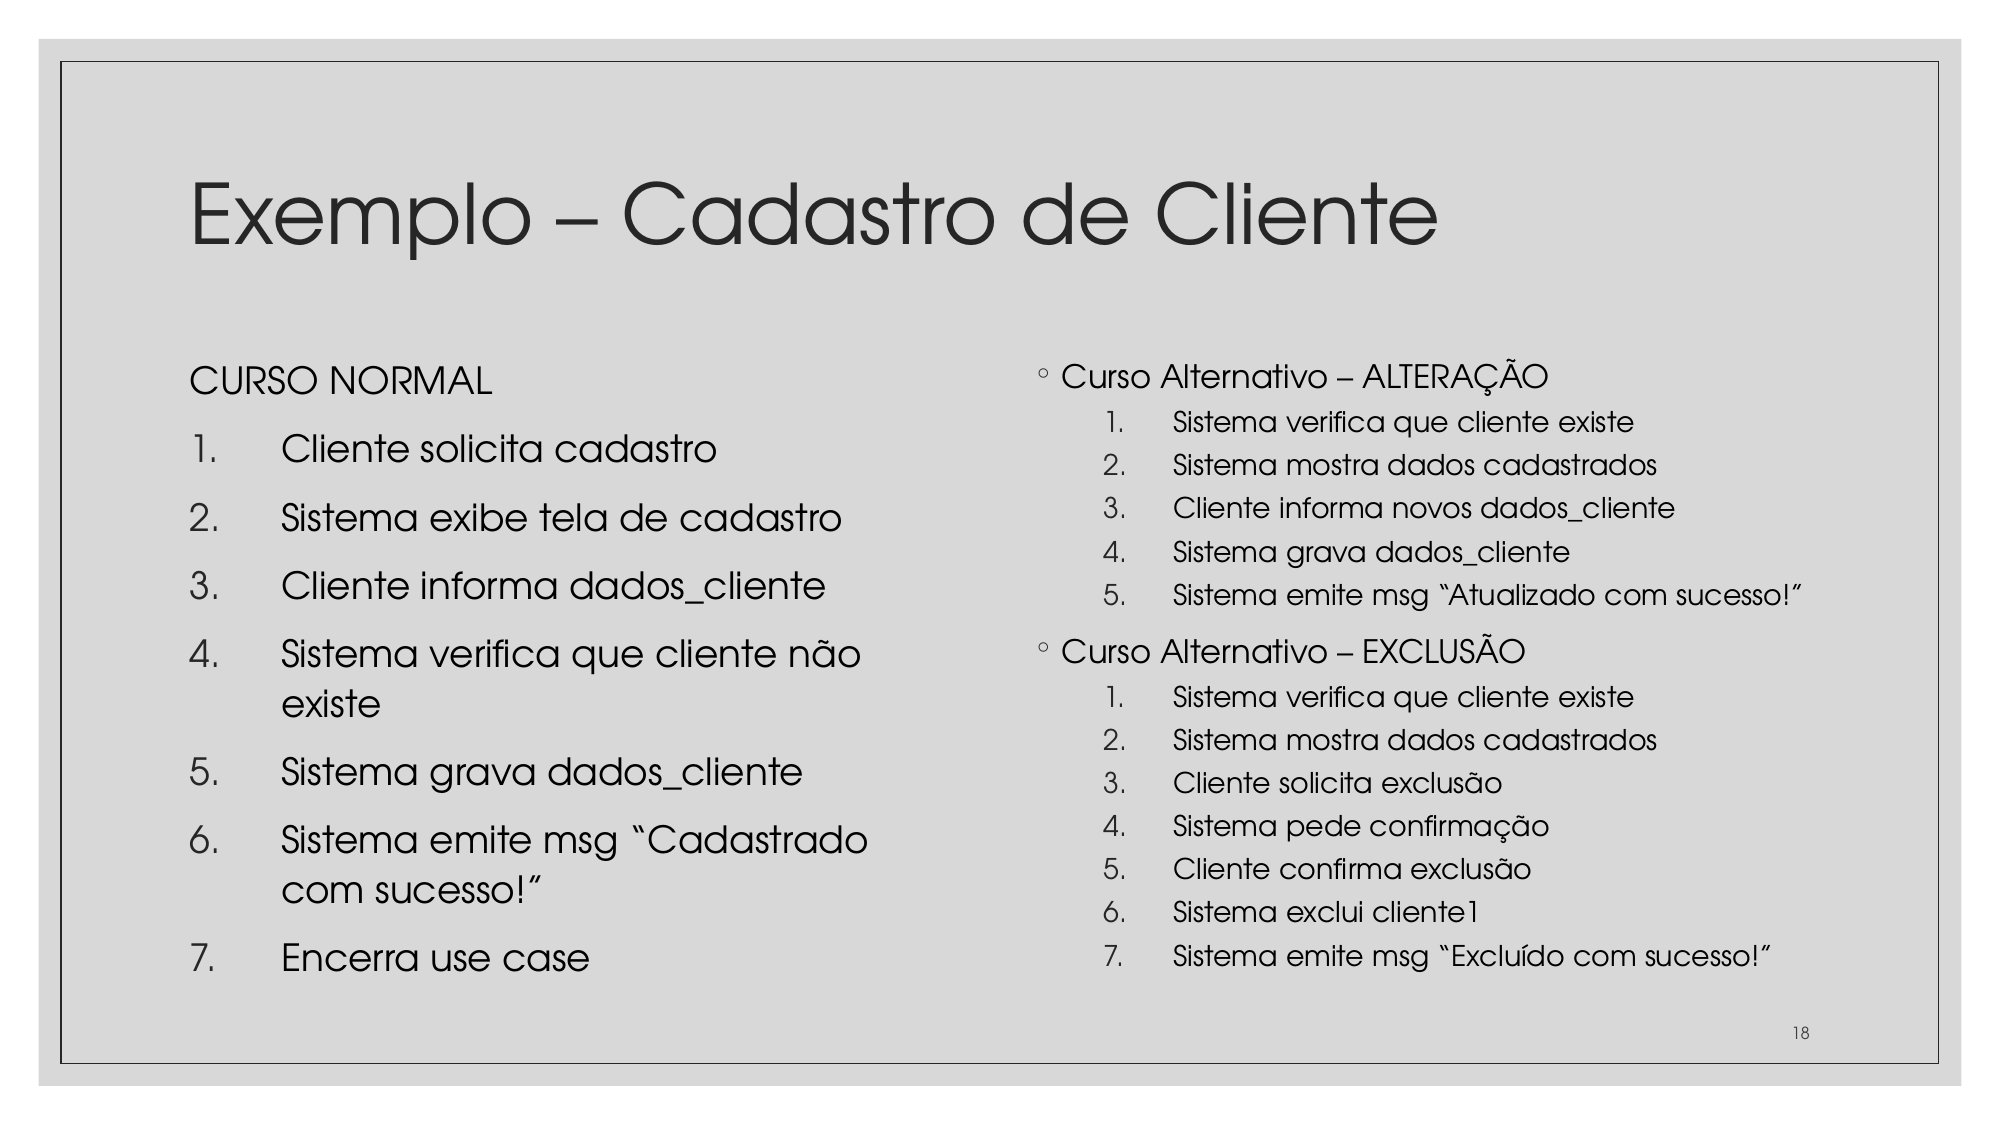

# Exemplo – Cadastro de Cliente
CURSO NORMAL
Cliente solicita cadastro
Sistema exibe tela de cadastro
Cliente informa dados_cliente
Sistema verifica que cliente não existe
Sistema grava dados_cliente
Sistema emite msg “Cadastrado com sucesso!”
Encerra use case
Curso Alternativo – ALTERAÇÃO
Sistema verifica que cliente existe
Sistema mostra dados cadastrados
Cliente informa novos dados_cliente
Sistema grava dados_cliente
Sistema emite msg “Atualizado com sucesso!”
Curso Alternativo – EXCLUSÃO
Sistema verifica que cliente existe
Sistema mostra dados cadastrados
Cliente solicita exclusão
Sistema pede confirmação
Cliente confirma exclusão
Sistema exclui cliente1
Sistema emite msg “Excluído com sucesso!”
18